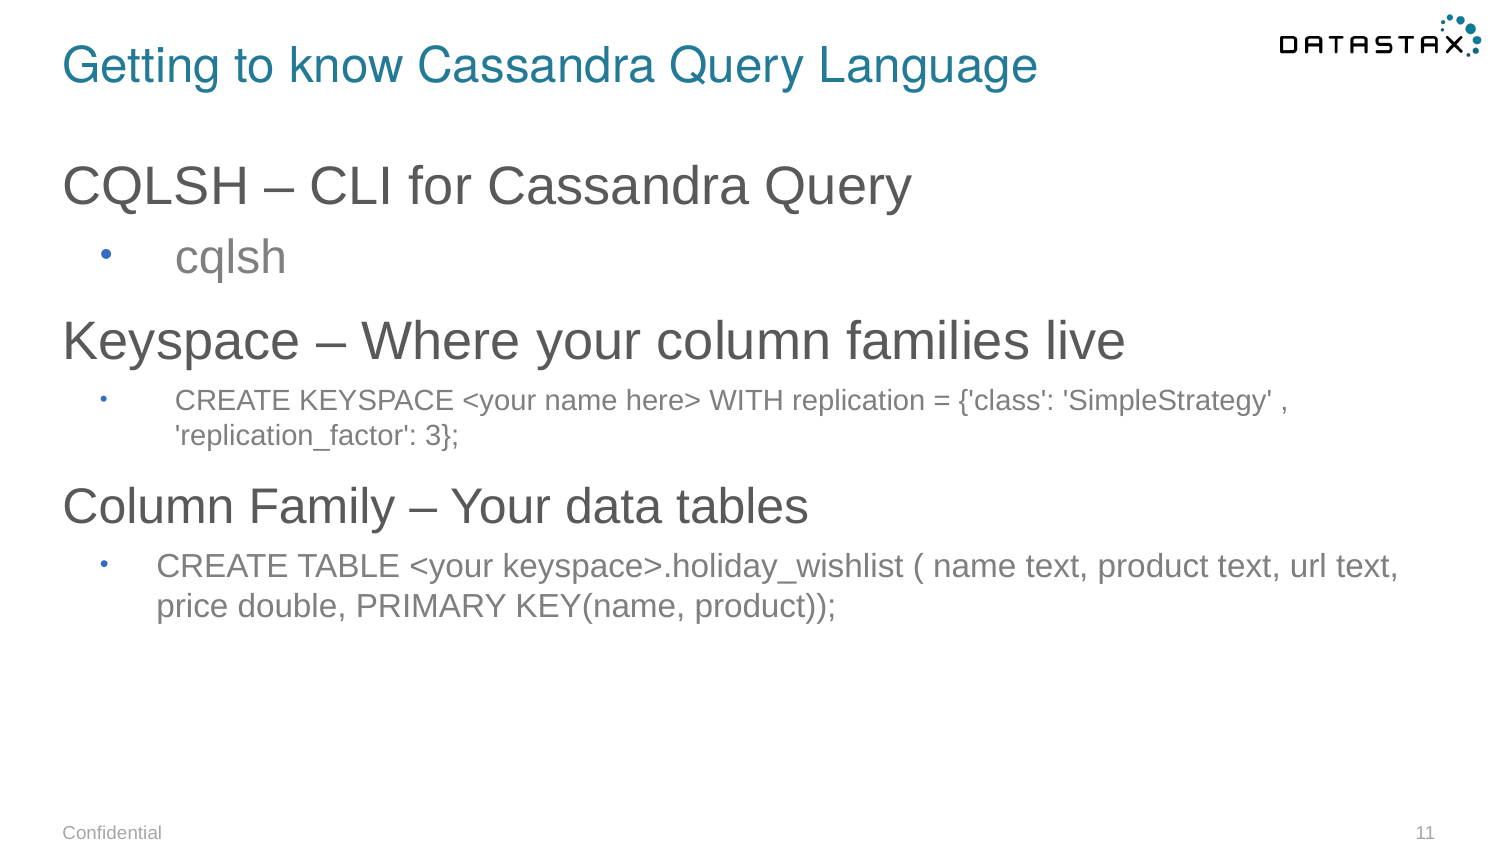

# Getting to know Cassandra Query Language
CQLSH – CLI for Cassandra Query
cqlsh
Keyspace – Where your column families live
CREATE KEYSPACE <your name here> WITH replication = {'class': 'SimpleStrategy' , 'replication_factor': 3};
Column Family – Your data tables
CREATE TABLE <your keyspace>.holiday_wishlist ( name text, product text, url text, price double, PRIMARY KEY(name, product));

Confidential
11